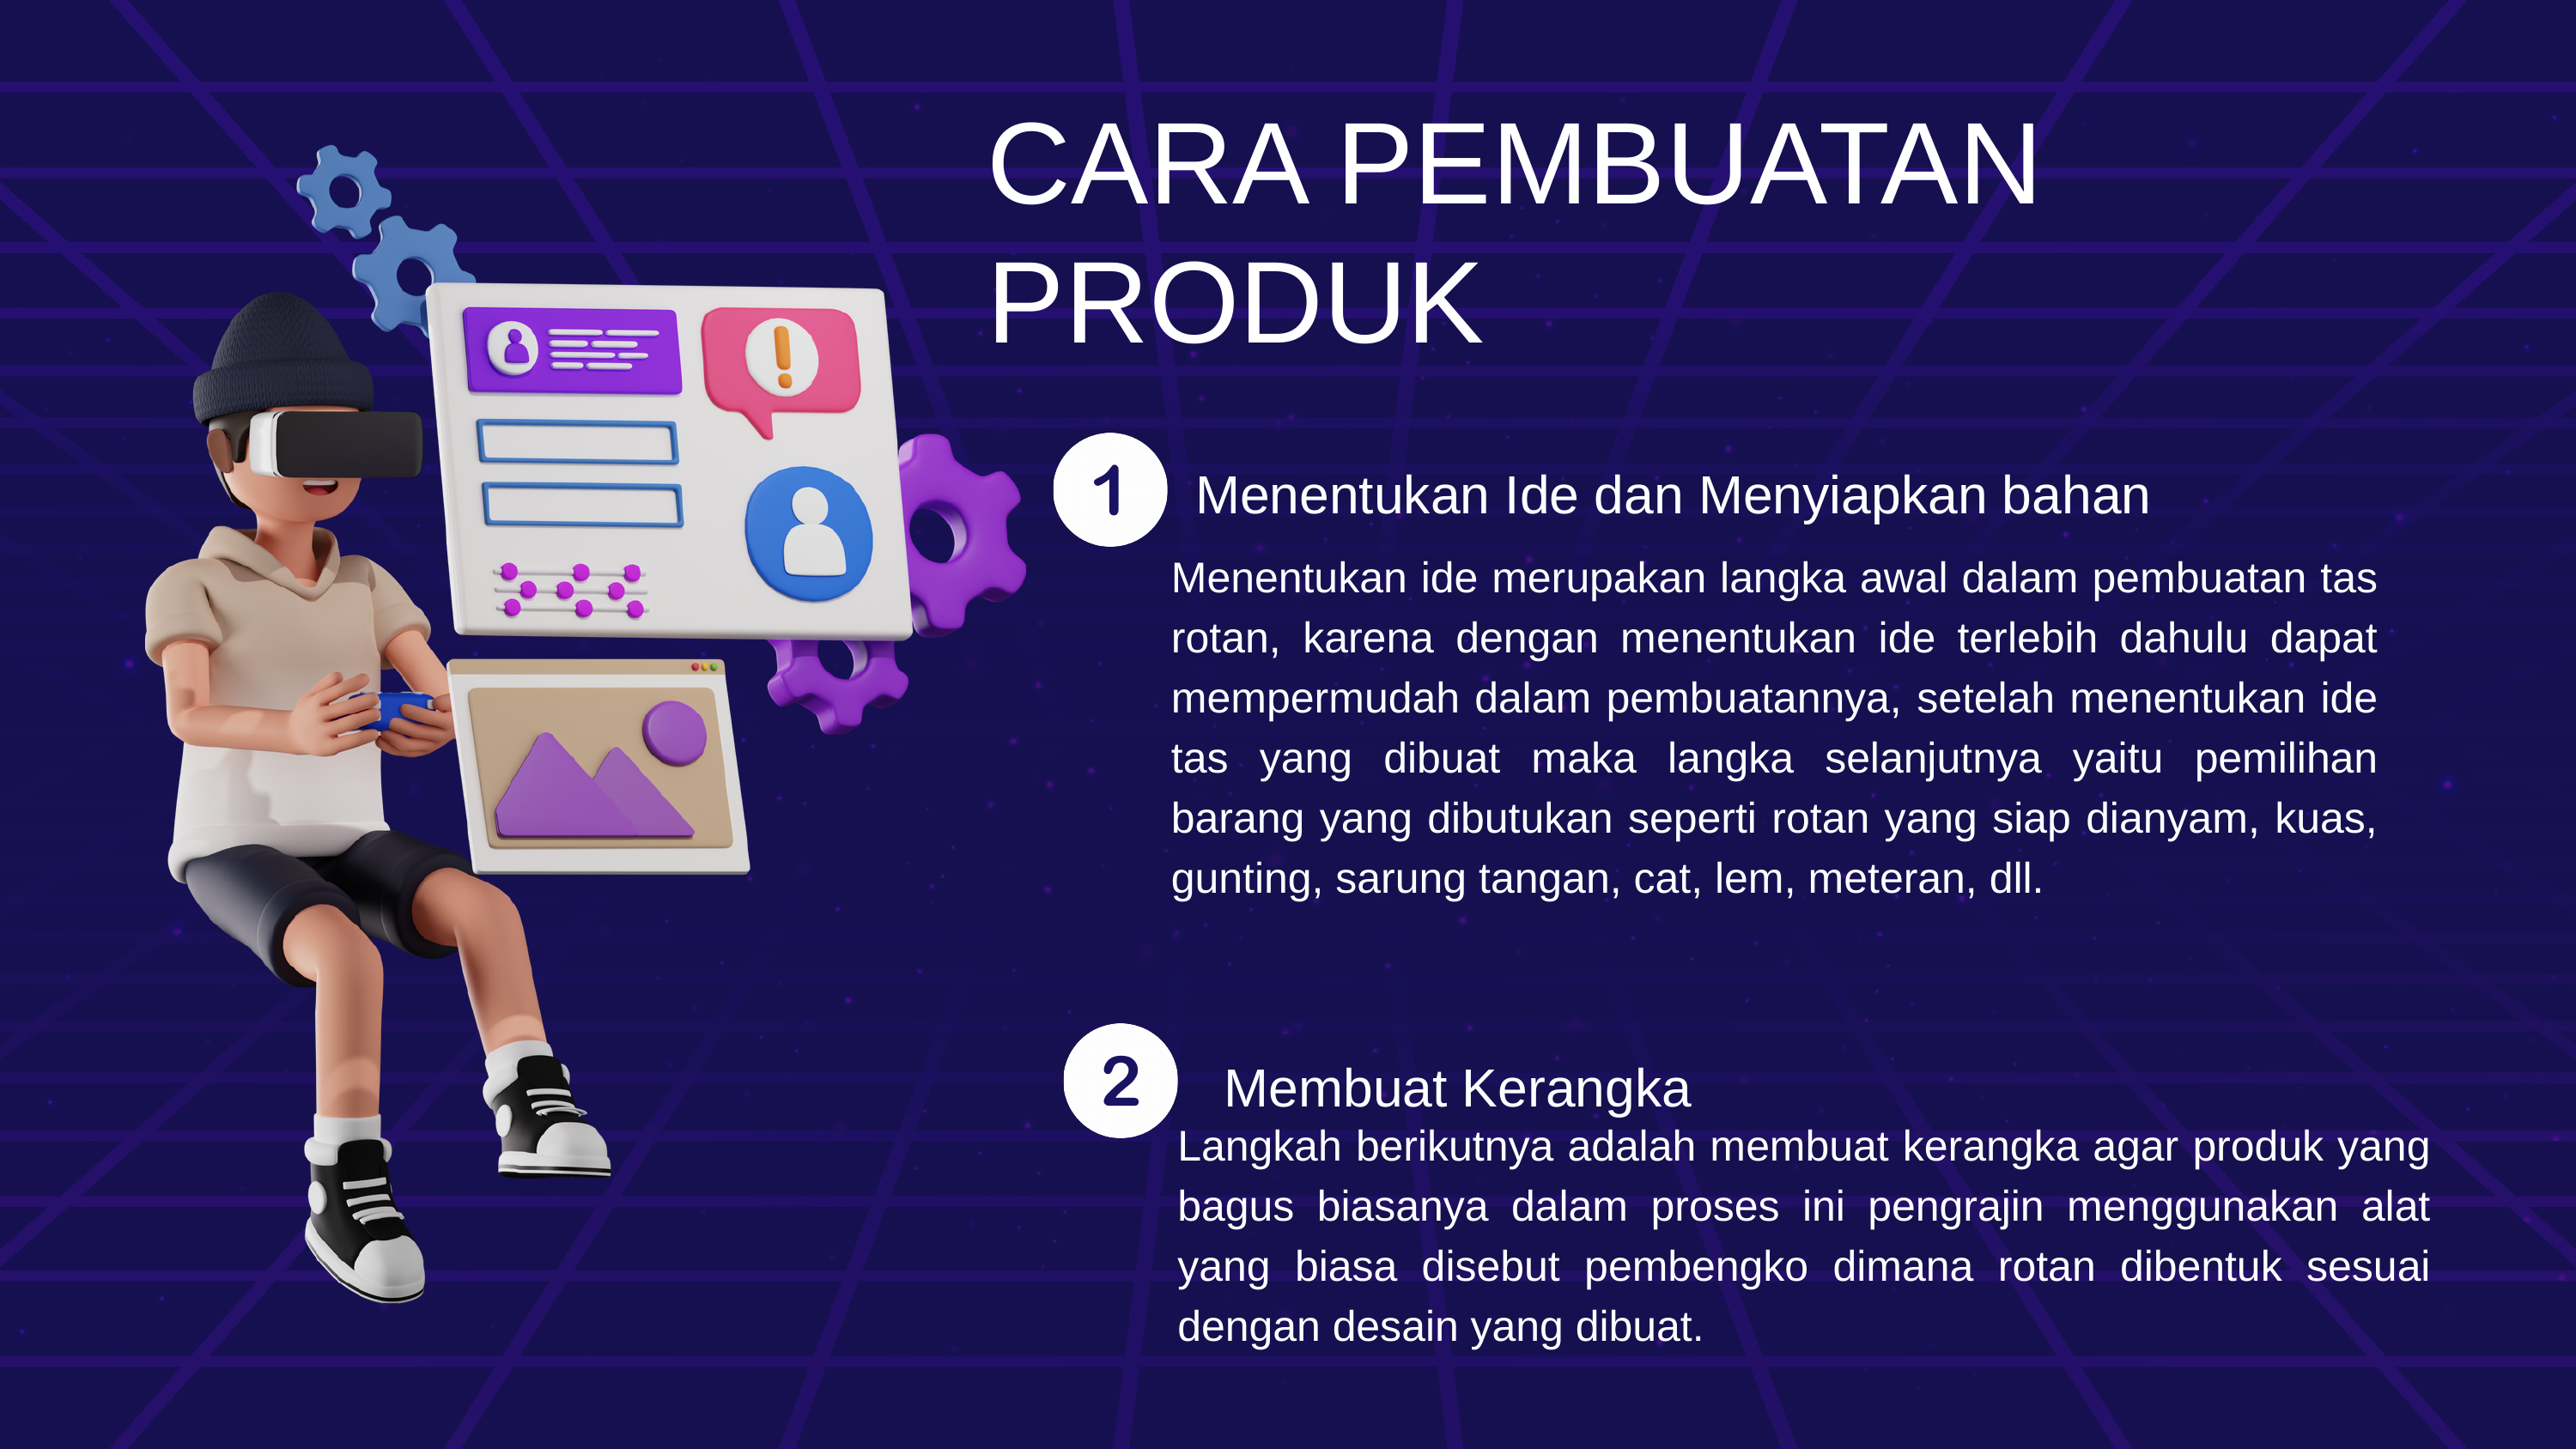

CARA PEMBUATAN PRODUK

Menentukan Ide dan Menyiapkan bahan
Menentukan ide merupakan langka awal dalam pembuatan tas rotan, karena dengan menentukan ide terlebih dahulu dapat mempermudah dalam pembuatannya, setelah menentukan ide tas yang dibuat maka langka selanjutnya yaitu pemilihan barang yang dibutukan seperti rotan yang siap dianyam, kuas, gunting, sarung tangan, cat, lem, meteran, dll.

Membuat Kerangka
Langkah berikutnya adalah membuat kerangka agar produk yang bagus biasanya dalam proses ini pengrajin menggunakan alat yang biasa disebut pembengko dimana rotan dibentuk sesuai dengan desain yang dibuat.